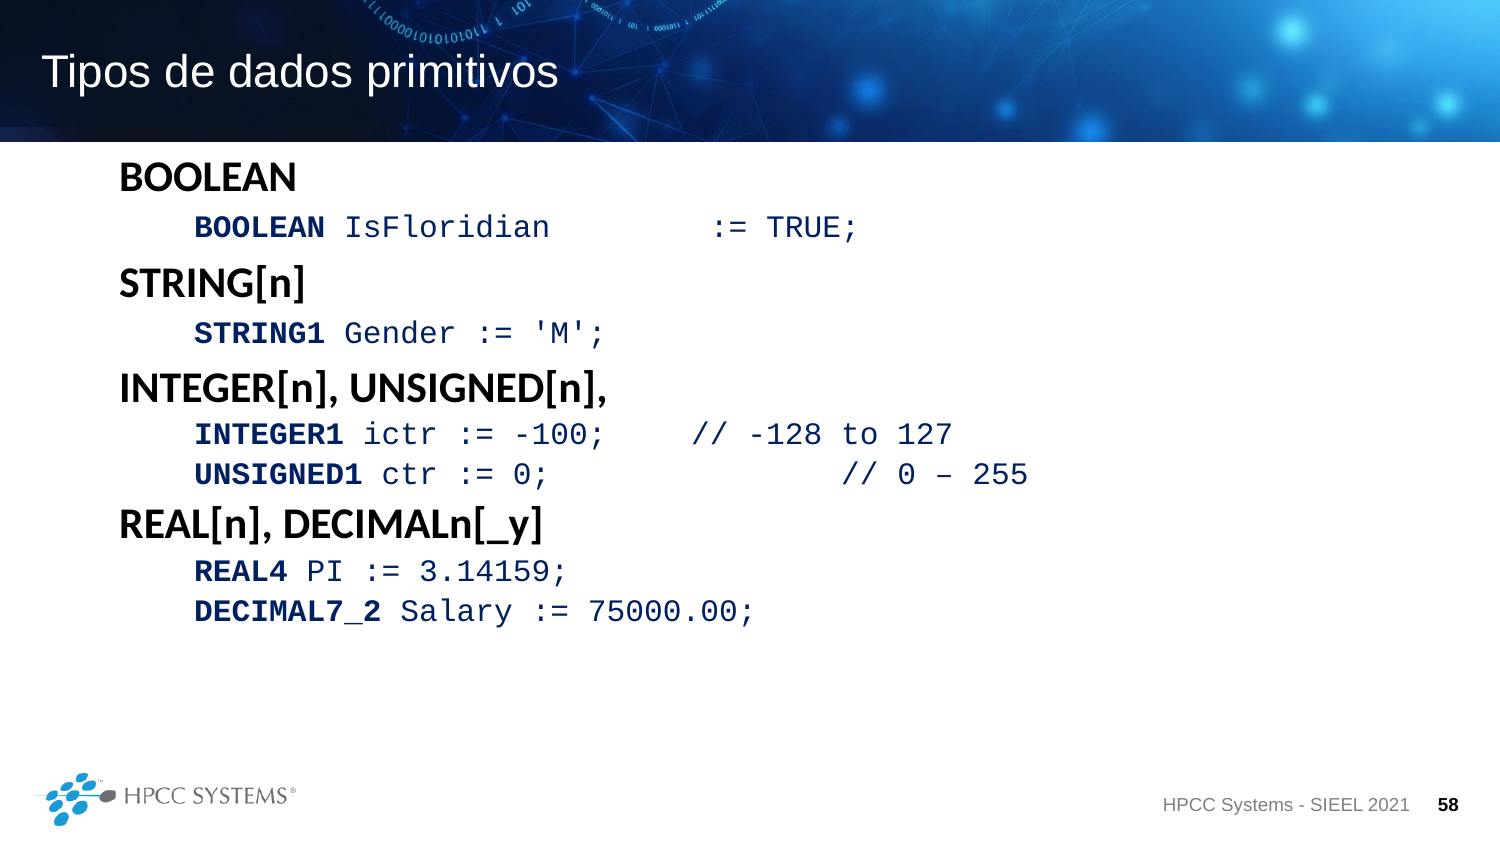

# Tipos de dados primitivos
BOOLEAN
BOOLEAN IsFloridian	 := TRUE;
STRING[n]
STRING1 Gender := 'M';
INTEGER[n], UNSIGNED[n],
INTEGER1 ictr := -100;  	// -128 to 127
UNSIGNED1 ctr := 0; 		// 0 – 255
REAL[n], DECIMALn[_y]
REAL4 PI := 3.14159;
DECIMAL7_2 Salary := 75000.00;

HPCC Systems - SIEEL 2021
58